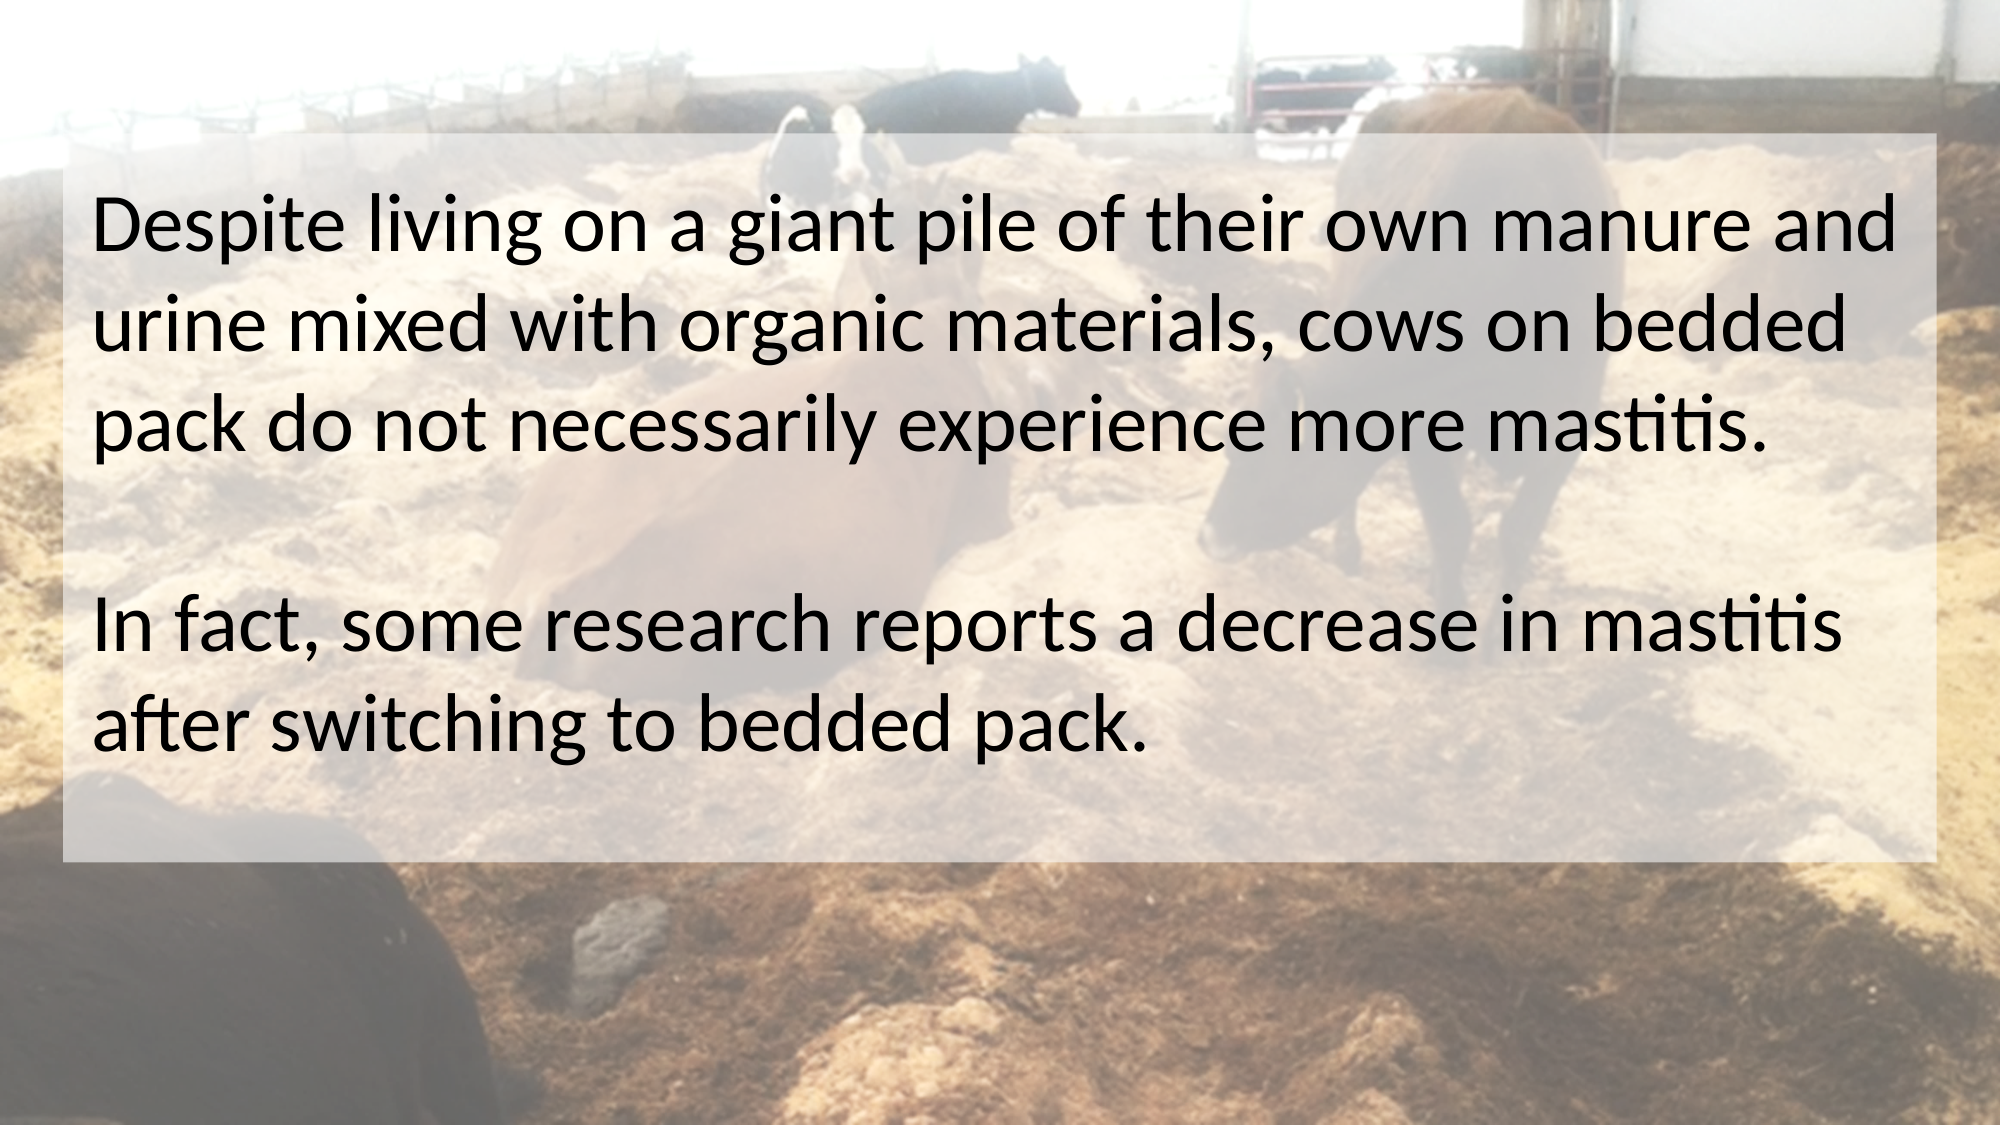

Despite living on a giant pile of their own manure and urine mixed with organic materials, cows on bedded pack do not necessarily experience more mastitis.

In fact, some research reports a decrease in mastitis after switching to bedded pack.